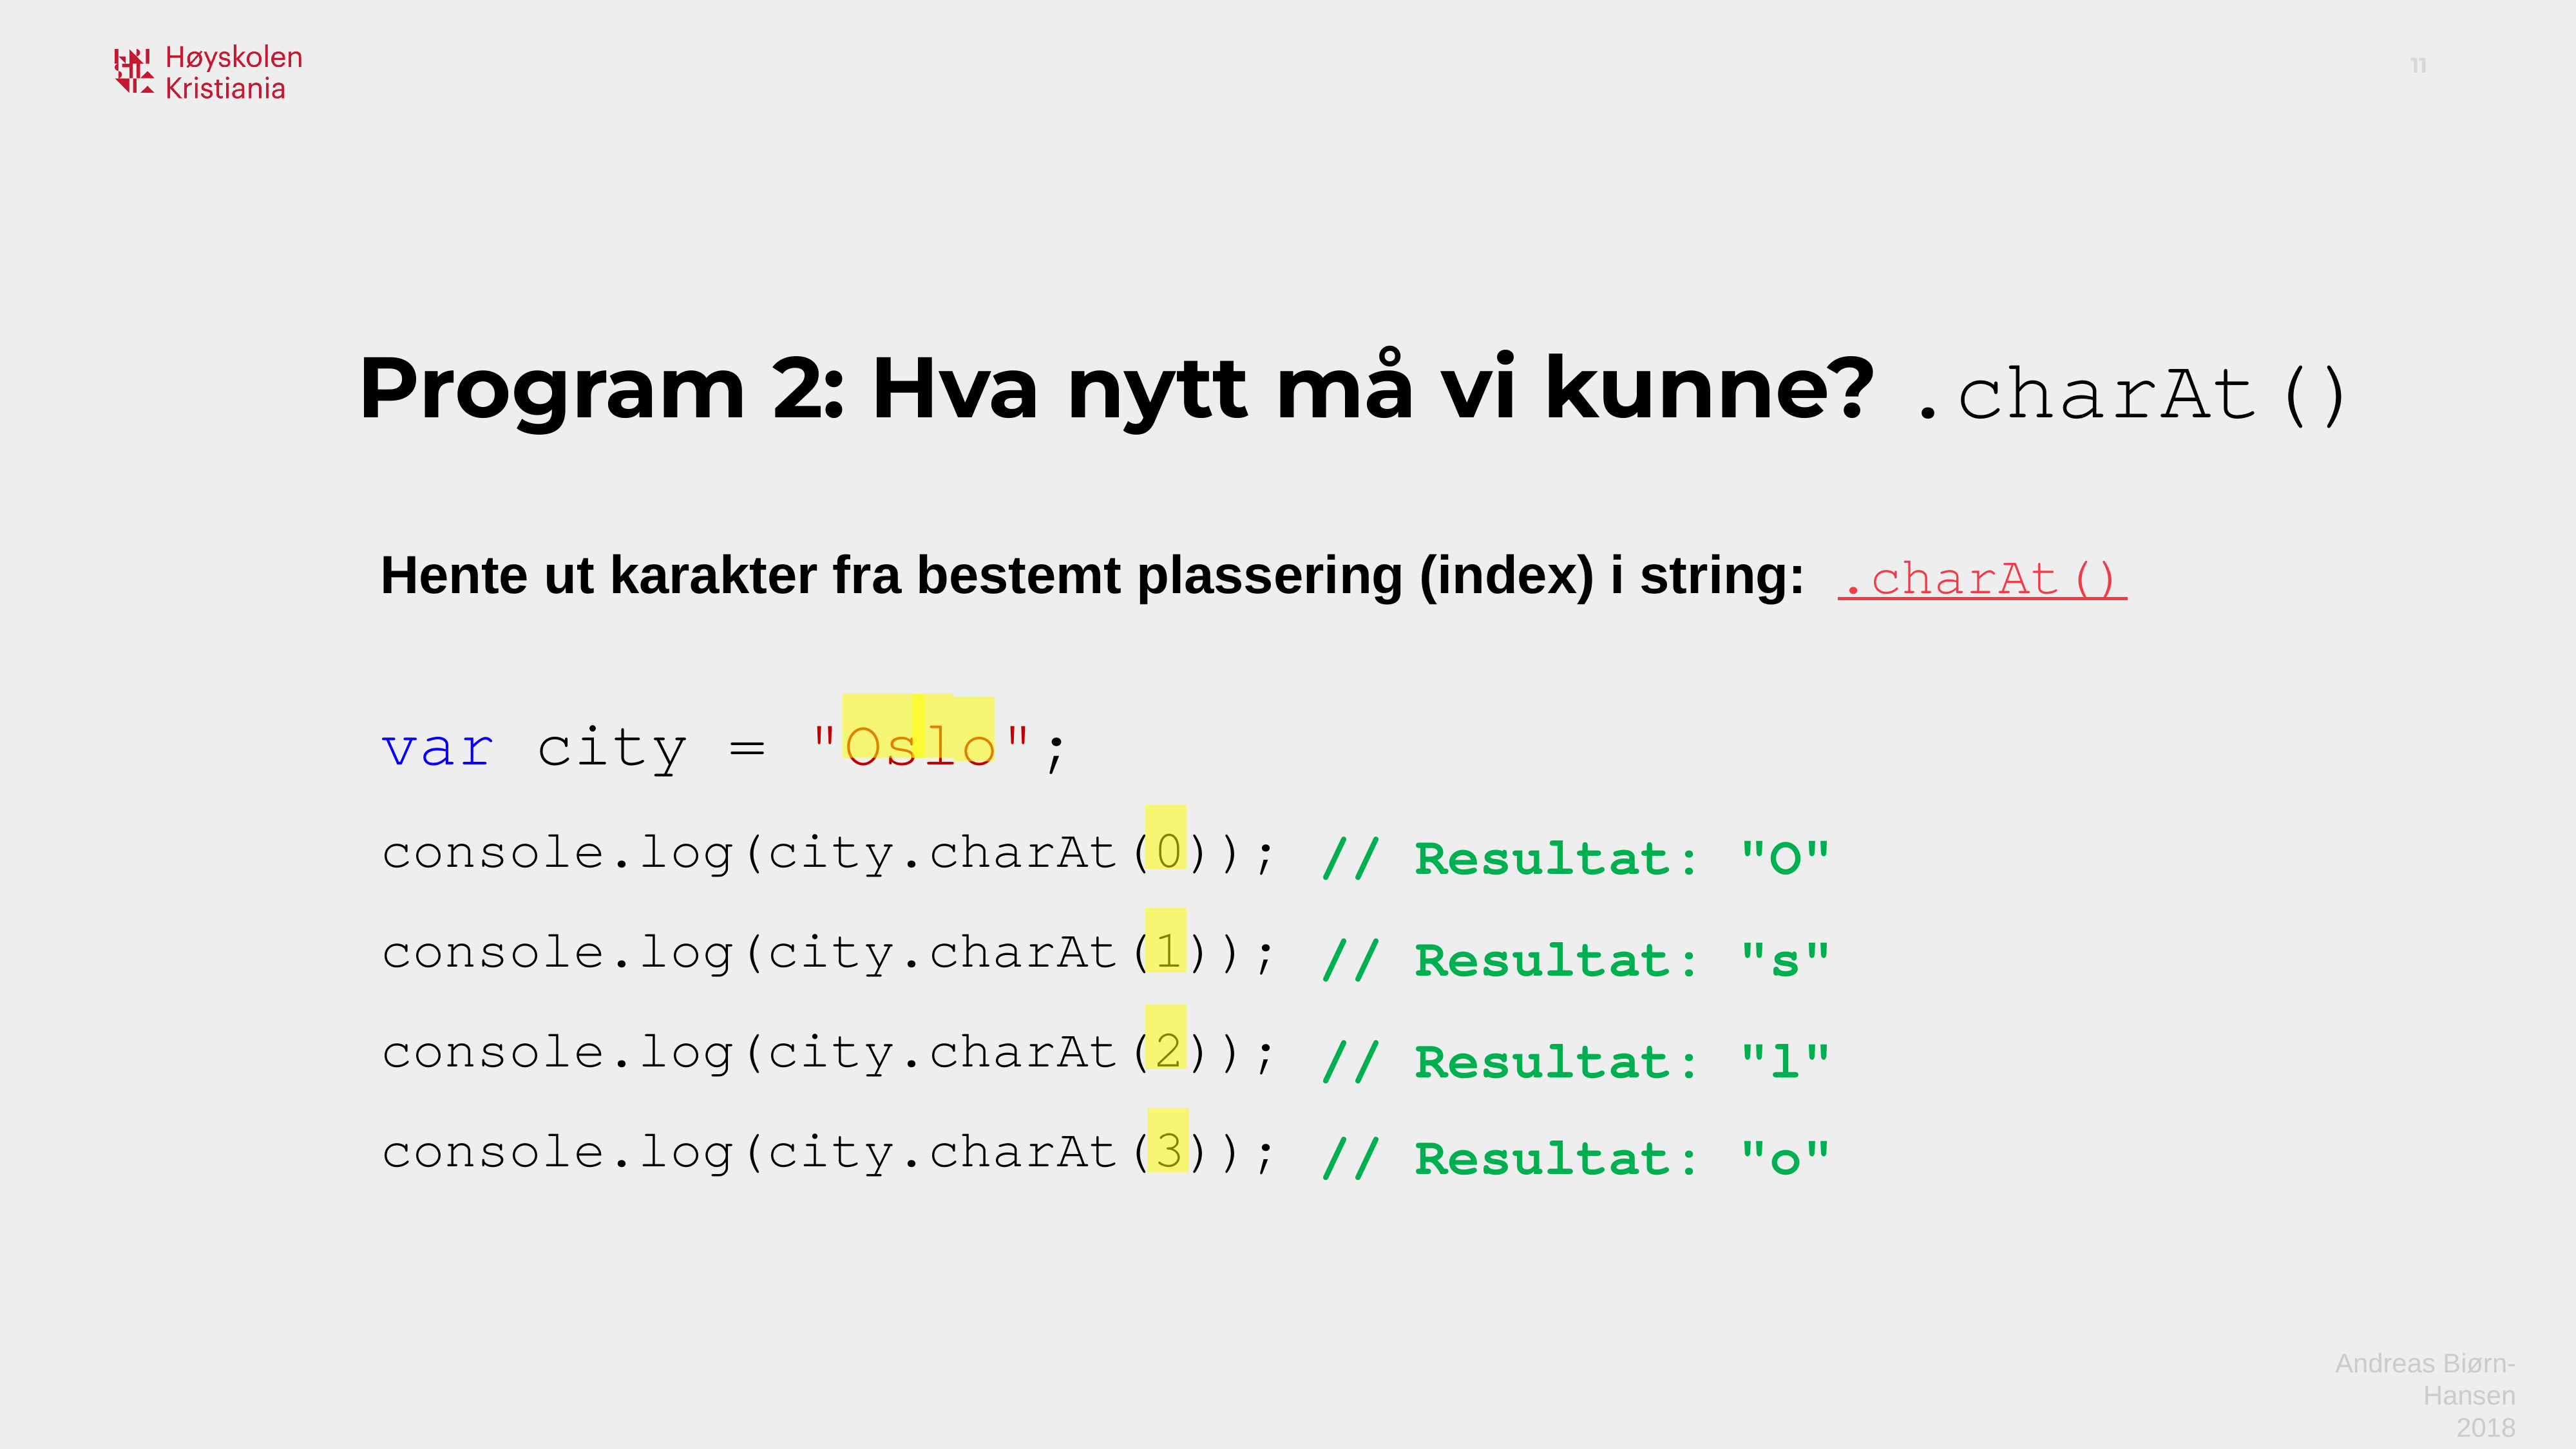

Program 2: Hva nytt må vi kunne? .charAt()

Hente ut karakter fra bestemt plassering (index) i string:  .charAt()
var city = "Oslo";
console.log(city.charAt(0));
console.log(city.charAt(1));
console.log(city.charAt(2));
console.log(city.charAt(3));

// Resultat: "O"
// Resultat: "s"
// Resultat: "l"
// Resultat: "o"